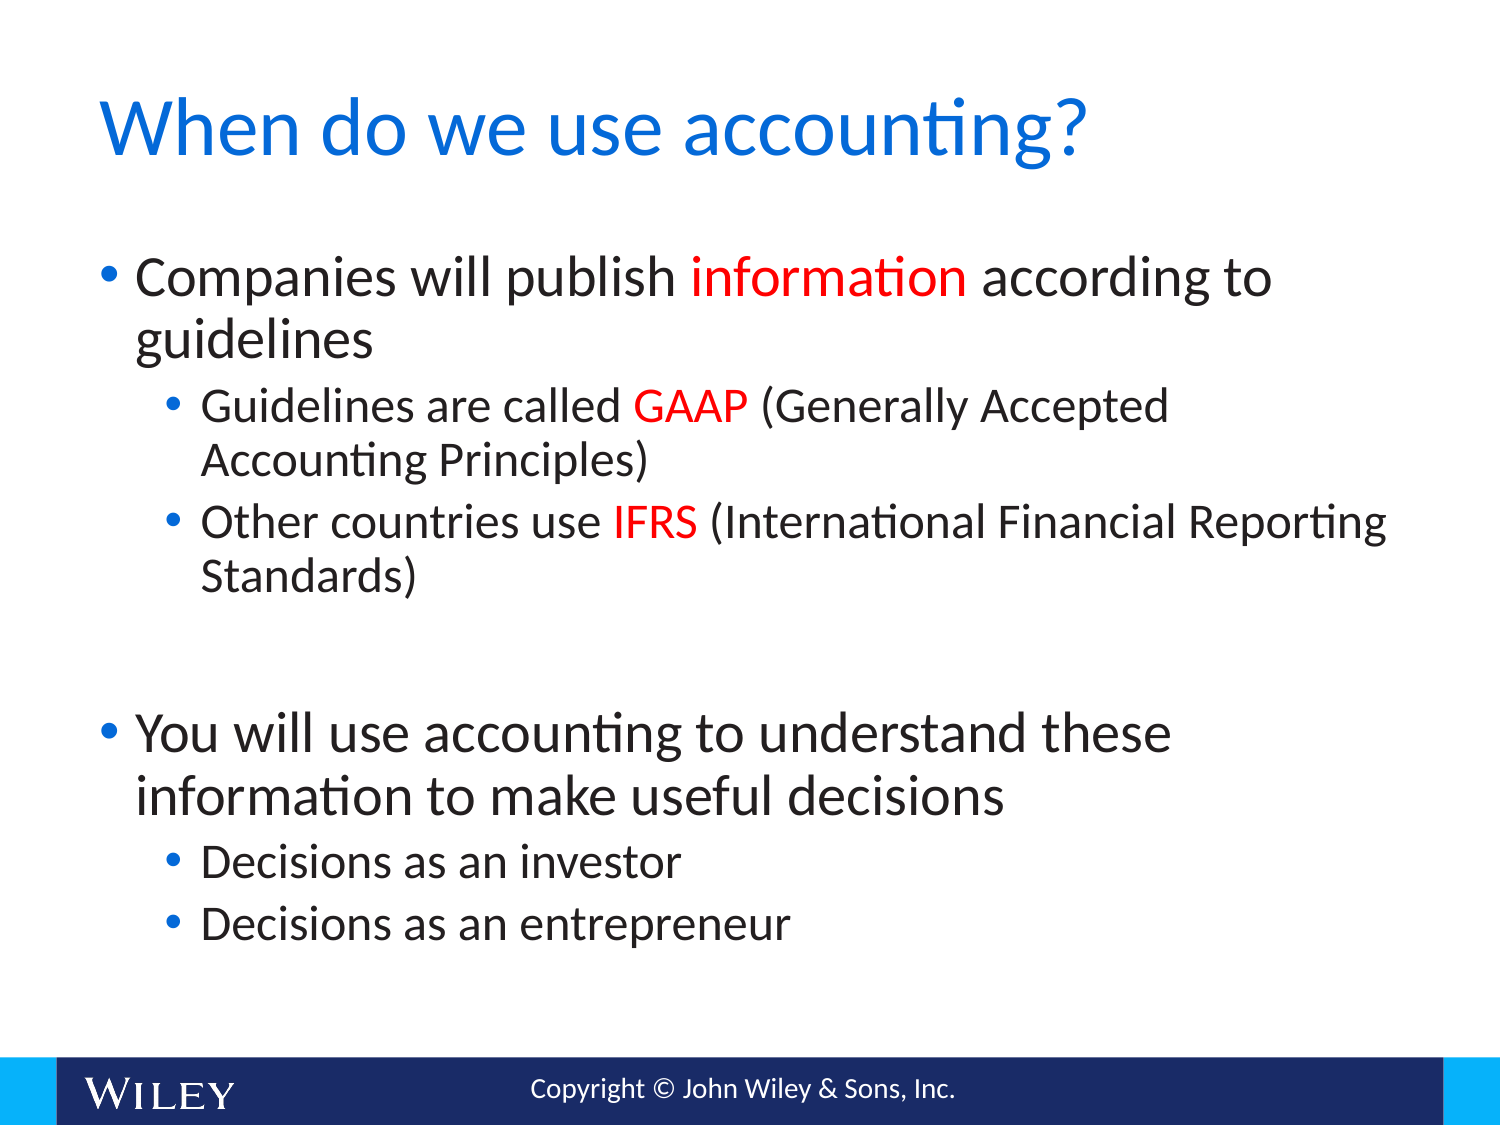

# When do we use accounting?
Companies will publish information according to guidelines
Guidelines are called GAAP (Generally Accepted Accounting Principles)
Other countries use IFRS (International Financial Reporting Standards)

You will use accounting to understand these information to make useful decisions
Decisions as an investor
Decisions as an entrepreneur